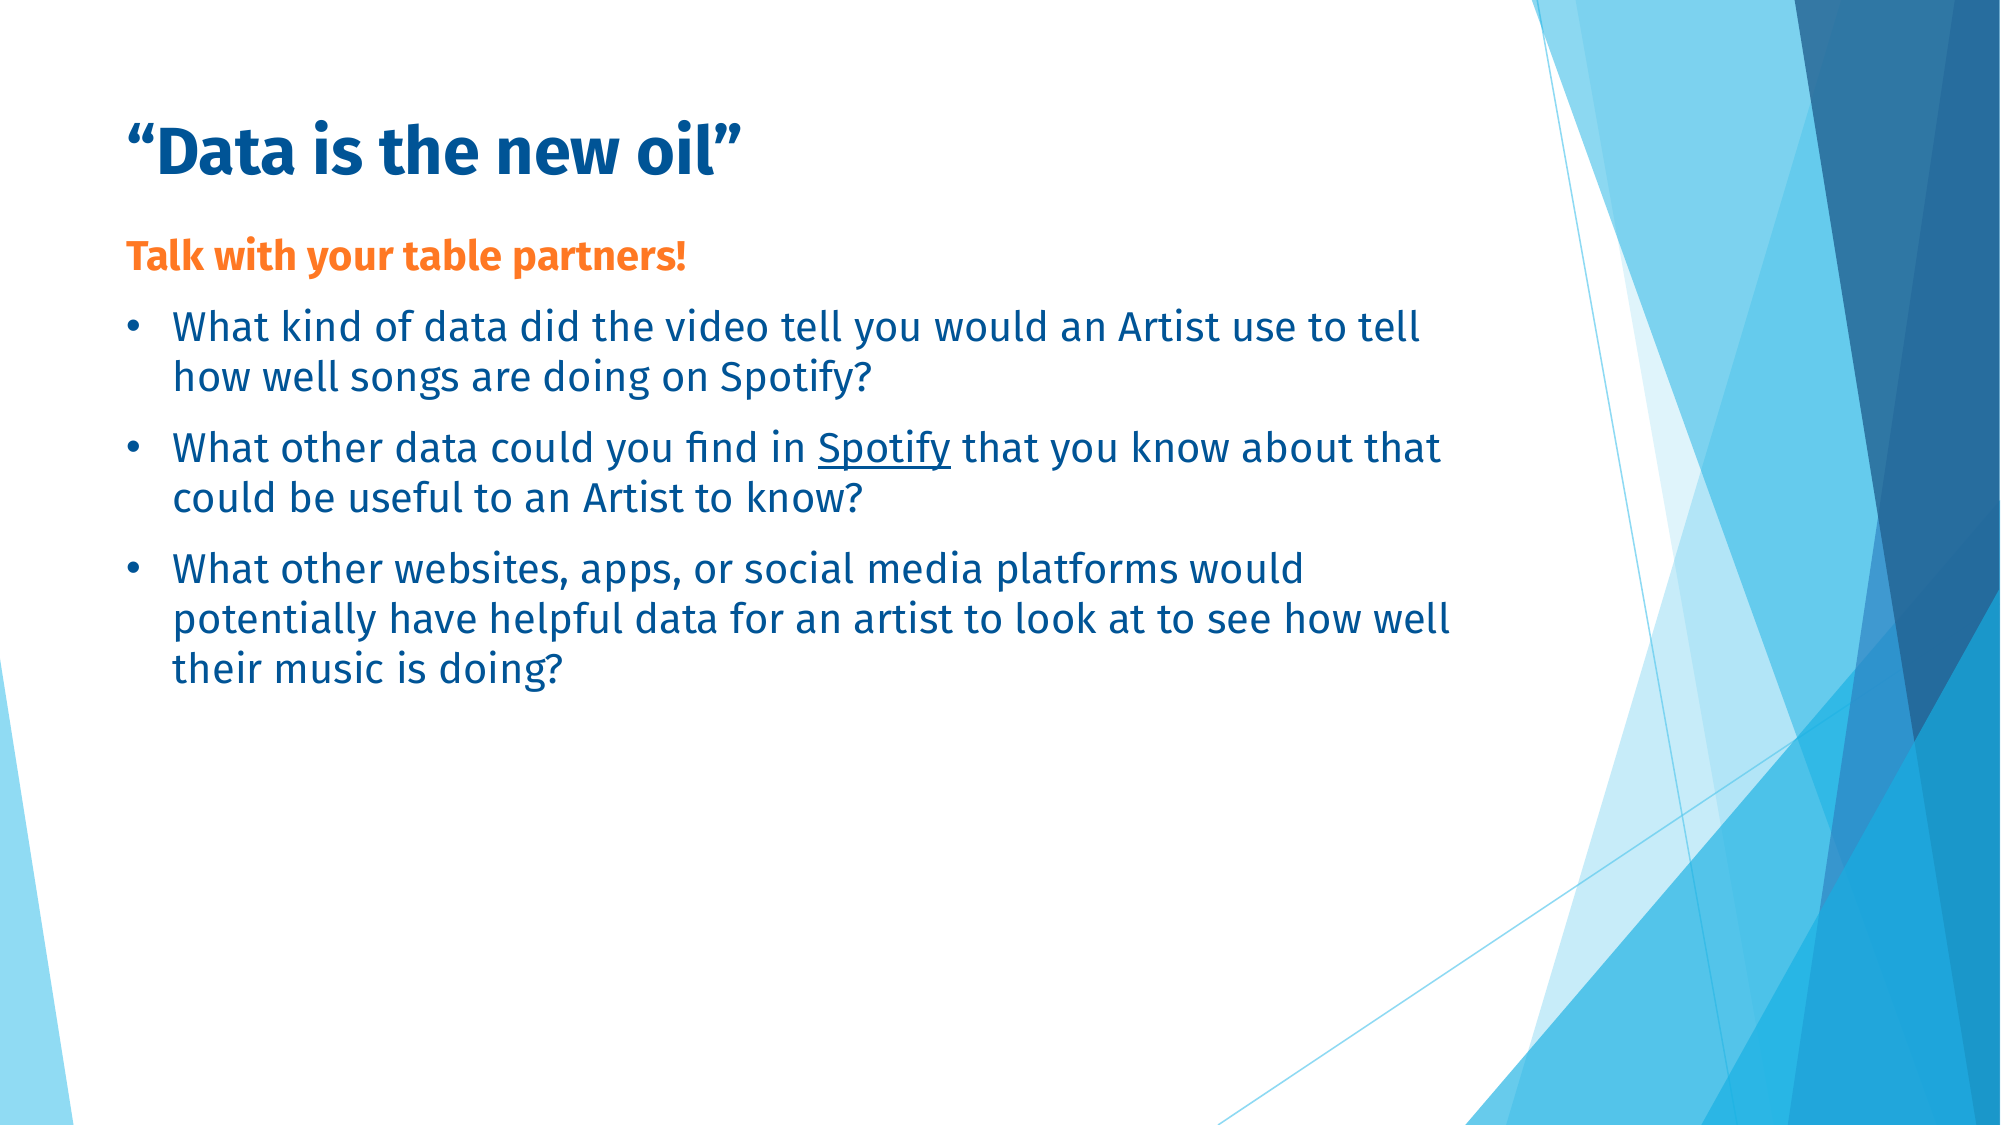

# “Data is the new oil”
Talk with your table partners!
What kind of data did the video tell you would an Artist use to tell how well songs are doing on Spotify?
What other data could you find in Spotify that you know about that could be useful to an Artist to know?
What other websites, apps, or social media platforms would potentially have helpful data for an artist to look at to see how well their music is doing?